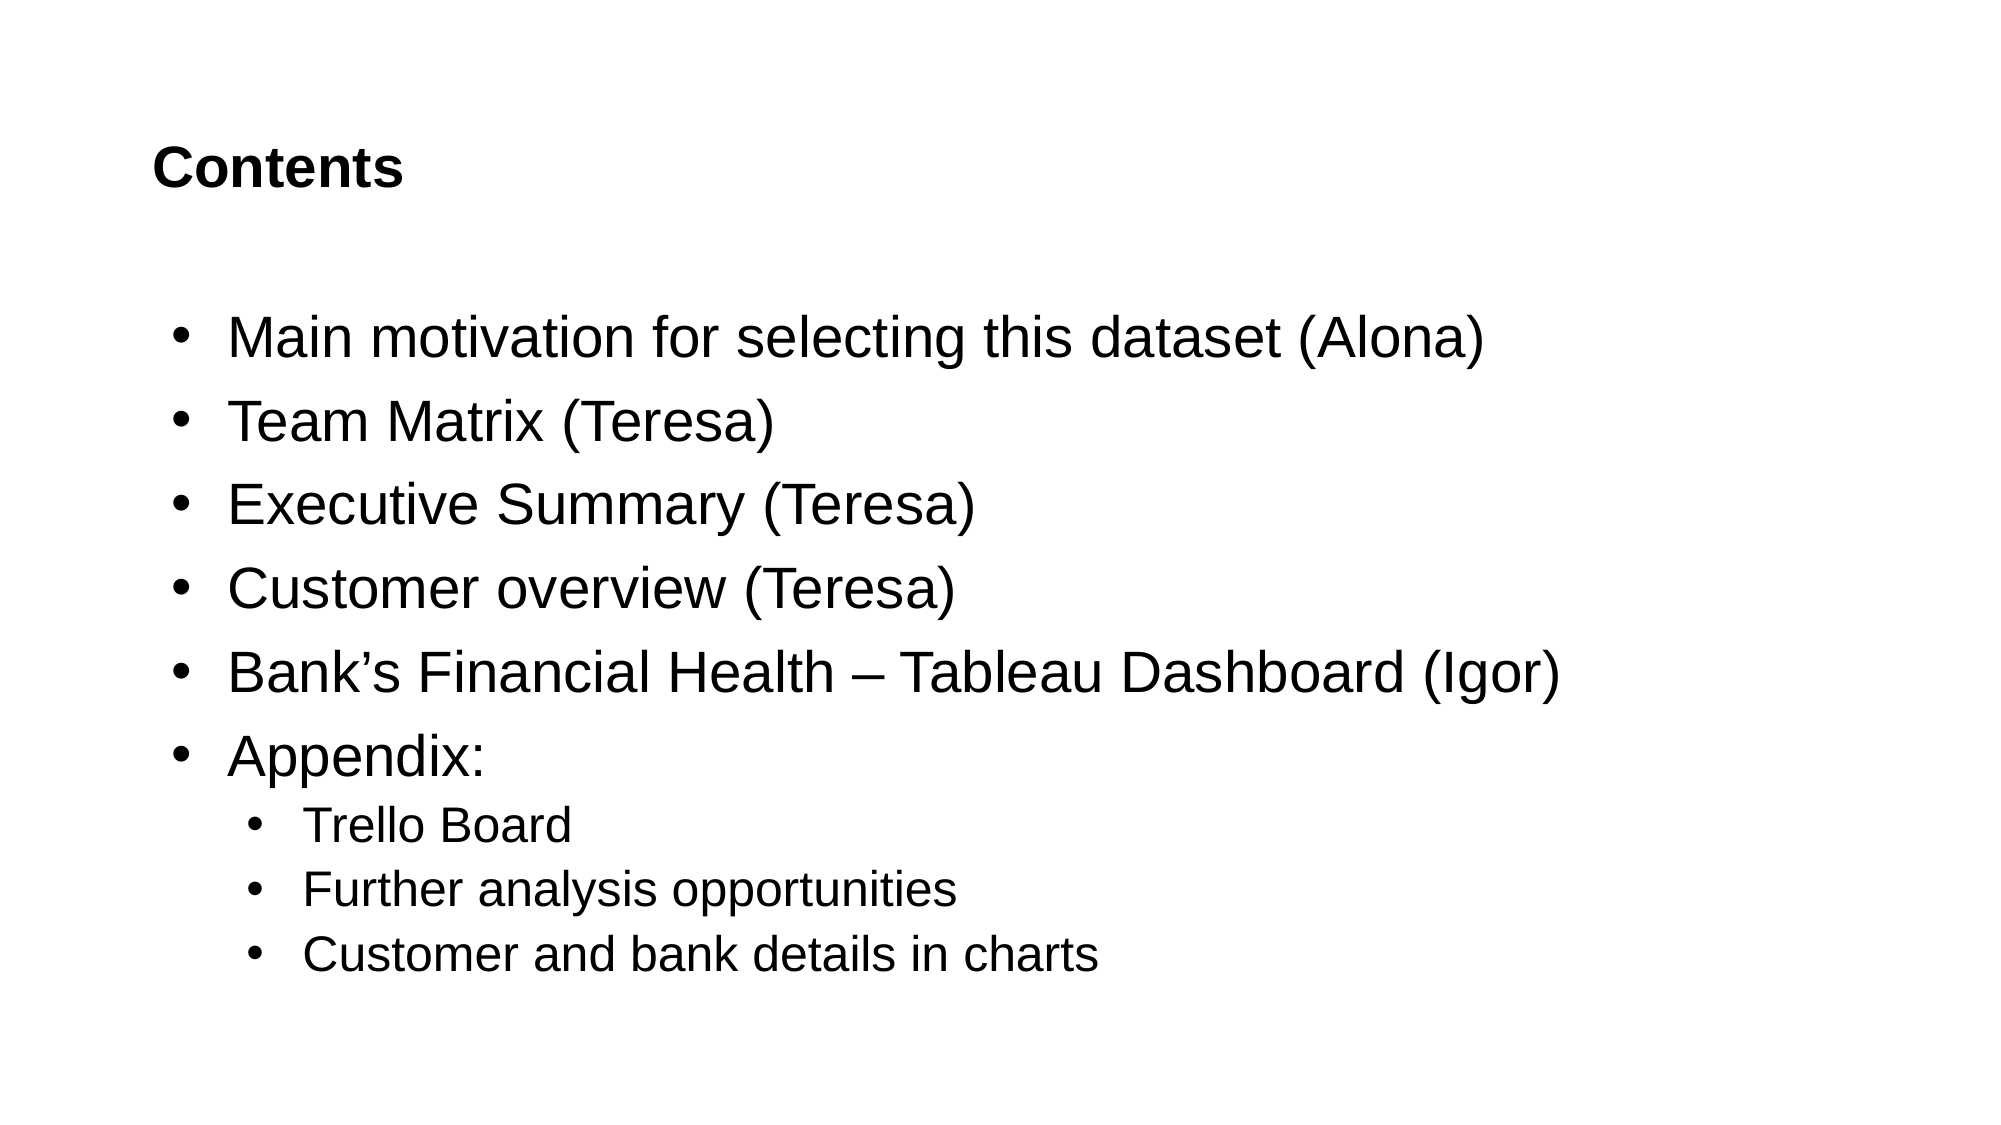

# Contents
Main motivation for selecting this dataset (Alona)
Team Matrix (Teresa)
Executive Summary (Teresa)
Customer overview (Teresa)
Bank’s Financial Health – Tableau Dashboard (Igor)
Appendix:
Trello Board
Further analysis opportunities
Customer and bank details in charts